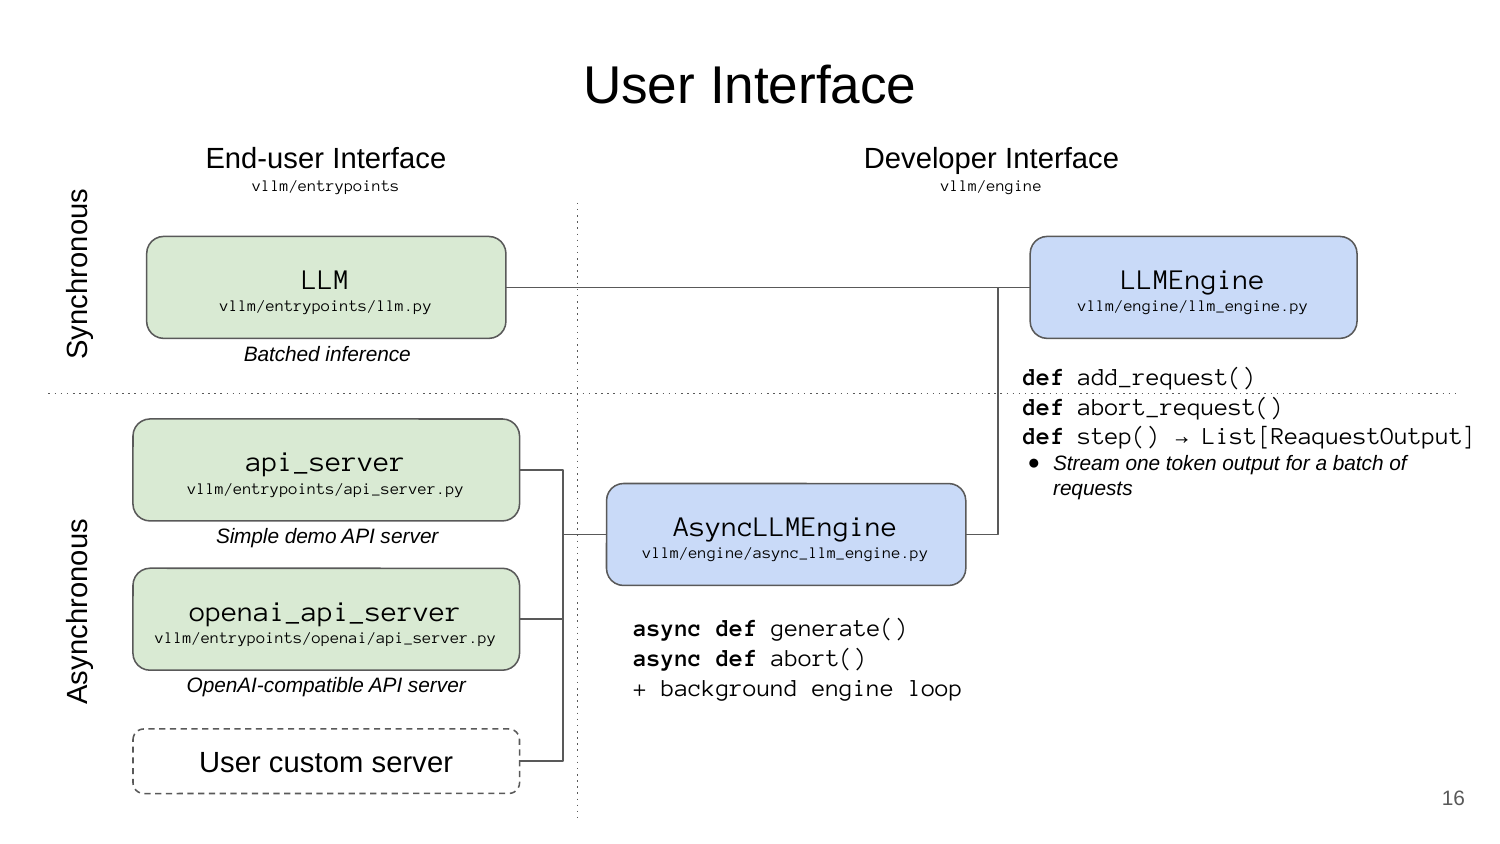

# User Interface
End-user Interface
vllm/entrypoints
LLM
vllm/entrypoints/llm.py
Batched inference
api_server
vllm/entrypoints/api_server.py
Simple demo API server
openai_api_server
vllm/entrypoints/openai/api_server.py
OpenAI-compatible API server
Developer Interface
vllm/engine
Synchronous
Asynchronous
LLMEngine
vllm/engine/llm_engine.py
AsyncLLMEngine
vllm/engine/async_llm_engine.py
def add_request()
def abort_request()
def step() → List[ReaquestOutput]
Stream one token output for a batch of requests
User custom server
async def generate()
async def abort()
+ background engine loop
16